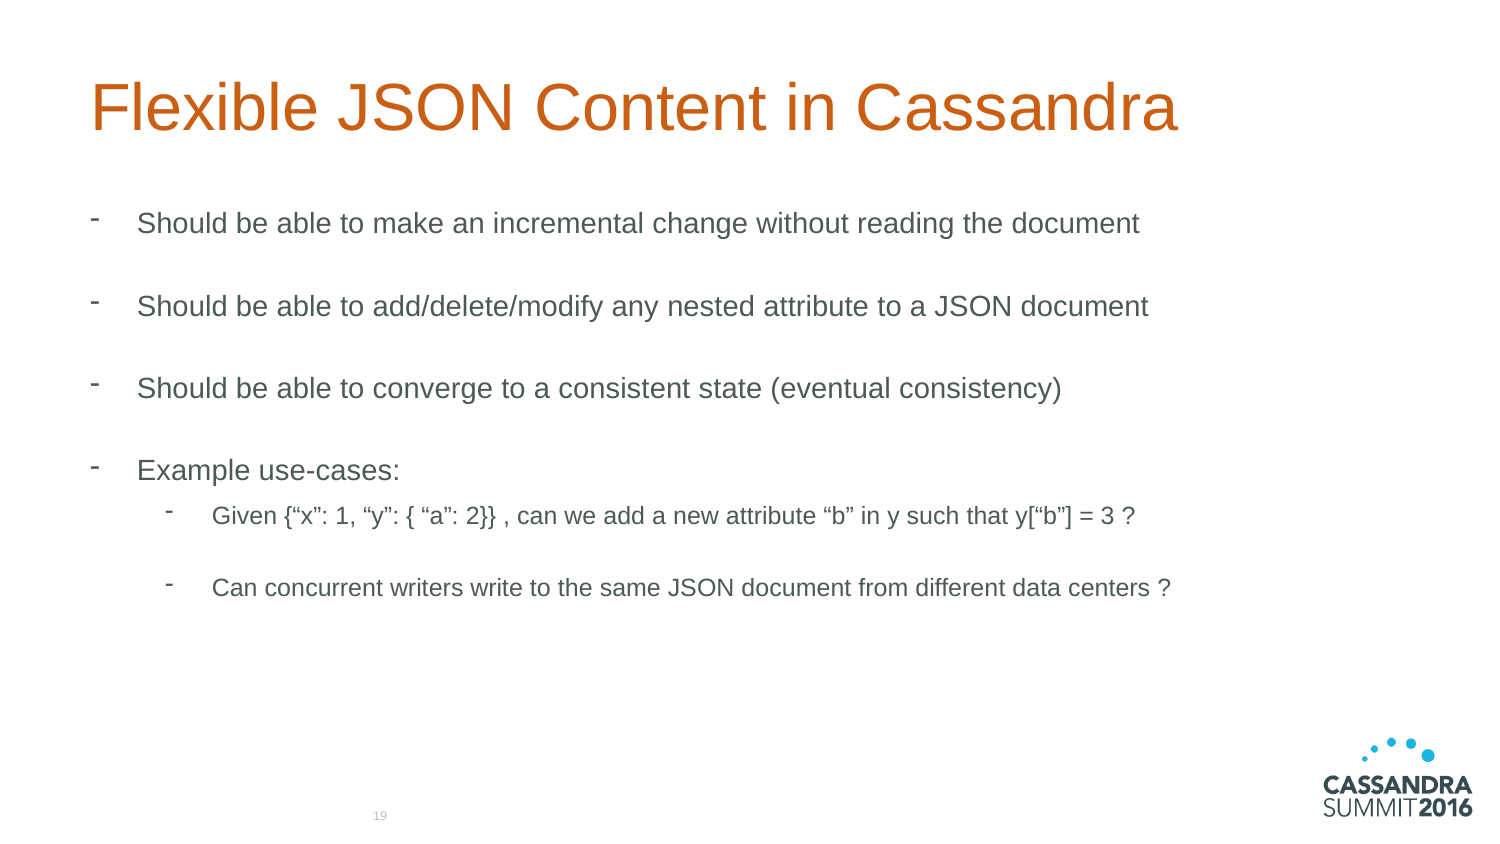

# Flexible JSON Content in Cassandra
Should be able to make an incremental change without reading the document
Should be able to add/delete/modify any nested attribute to a JSON document
Should be able to converge to a consistent state (eventual consistency)
Example use-cases:
Given {“x”: 1, “y”: { “a”: 2}} , can we add a new attribute “b” in y such that y[“b”] = 3 ?
Can concurrent writers write to the same JSON document from different data centers ?

19